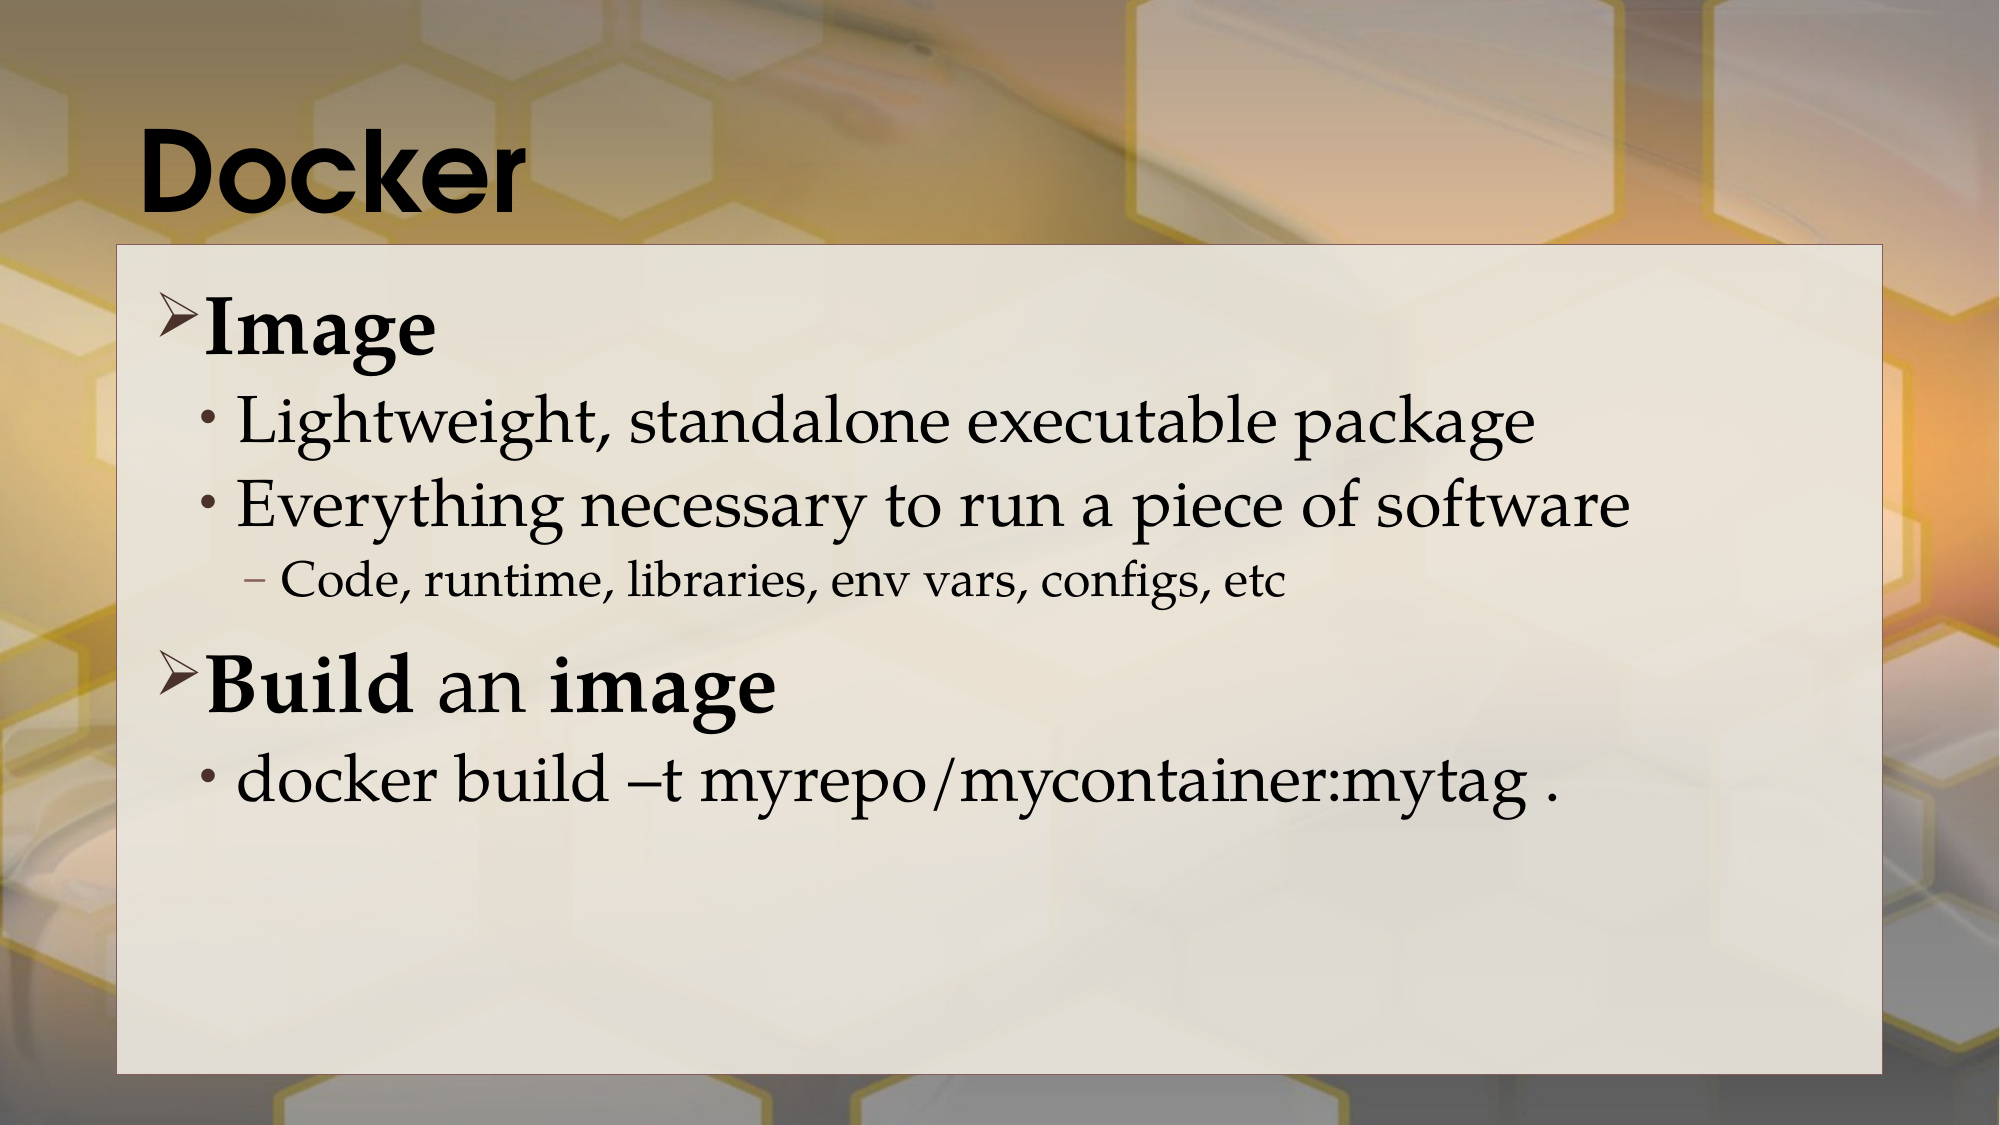

# Docker
Image
Lightweight, standalone executable package
Everything necessary to run a piece of software
Code, runtime, libraries, env vars, configs, etc
Build an image
docker build –t myrepo/mycontainer:mytag .